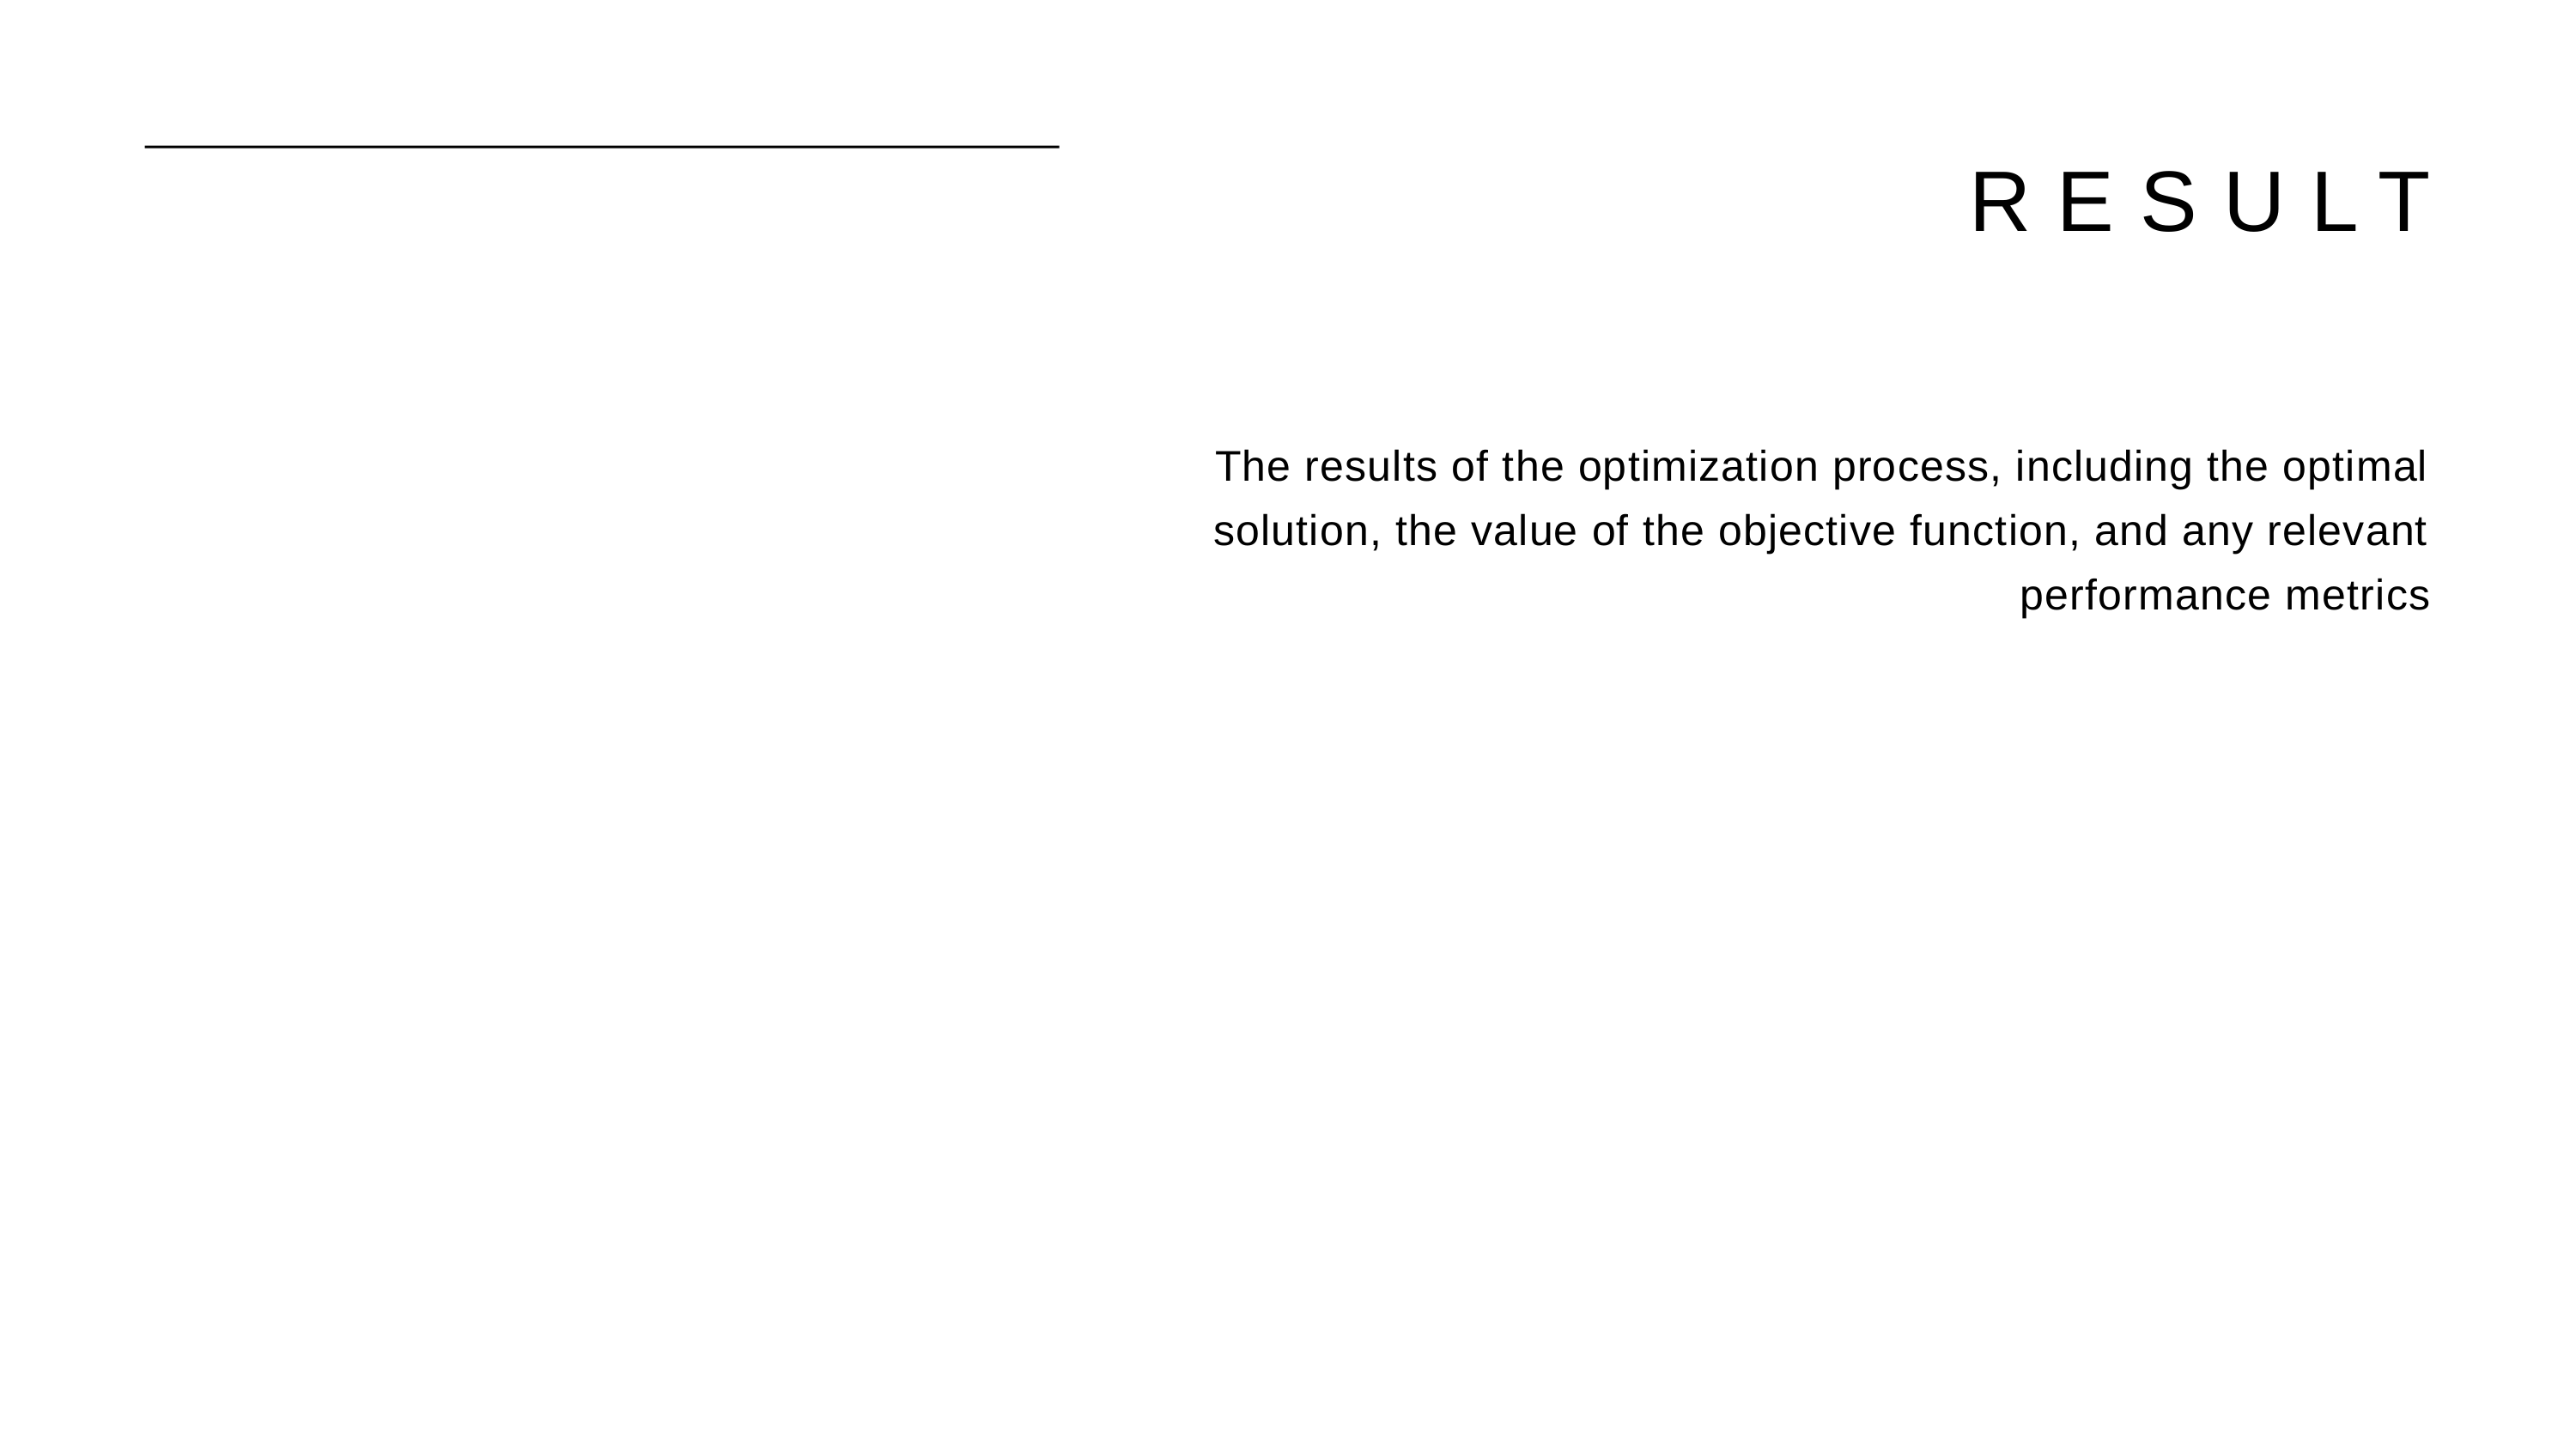

RESULT

The results of the optimization process, including the optimal solution, the value of the objective function, and any relevant performance metrics